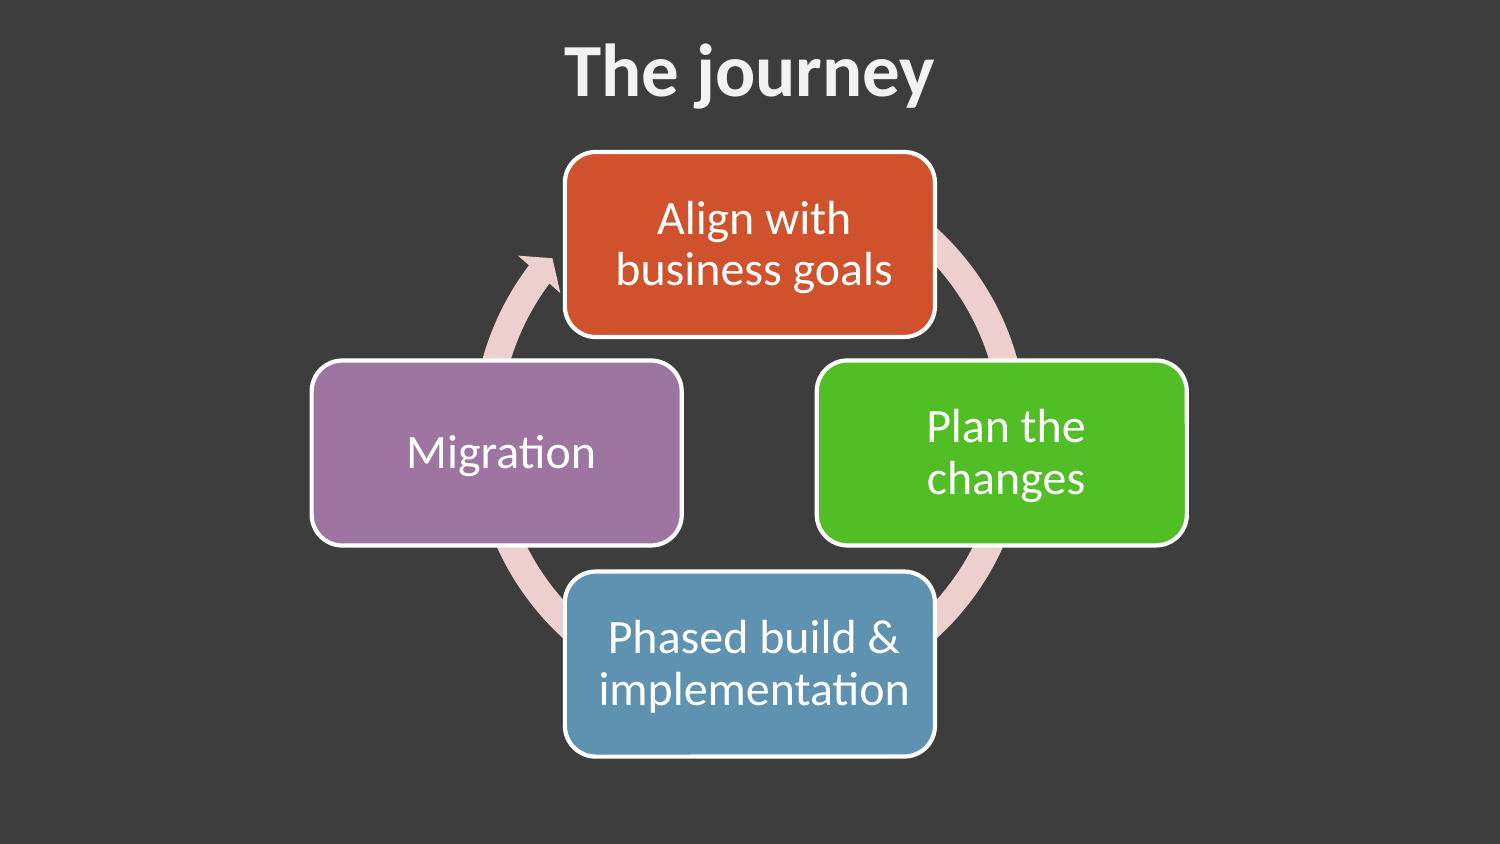

# The journey
Align with business goals
Plan the changes
Phased build & implementation
Migration